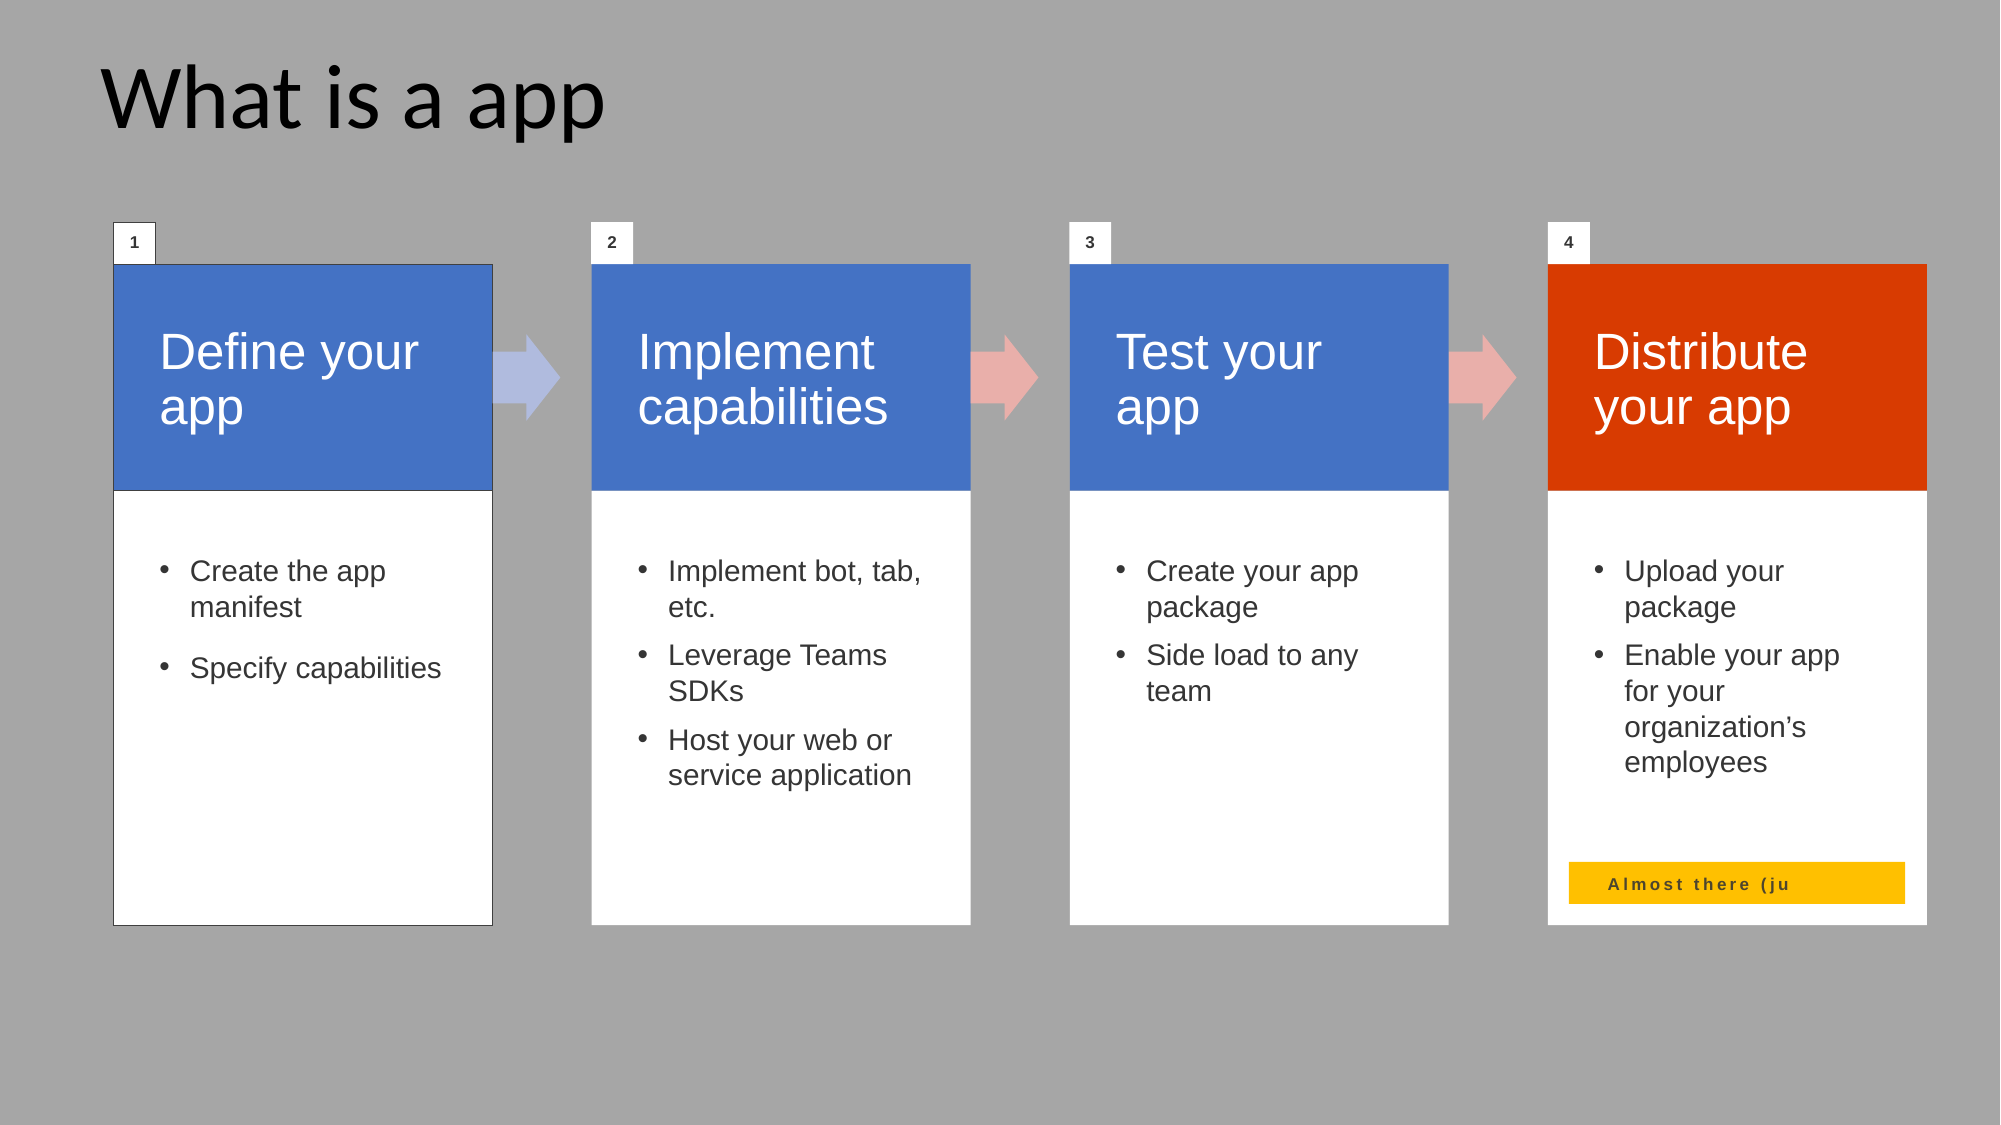

# What is a app
1
Define your app
Create the app manifest
Specify capabilities
2
Implement capabilities
Implement bot, tab, etc.
Leverage Teams SDKs
Host your web or service application

3
Test your app
Create your app package
Side load to any team

4
Distribute your app
Upload your package
Enable your app for your organization’s employees
Almost there (jul 2018)